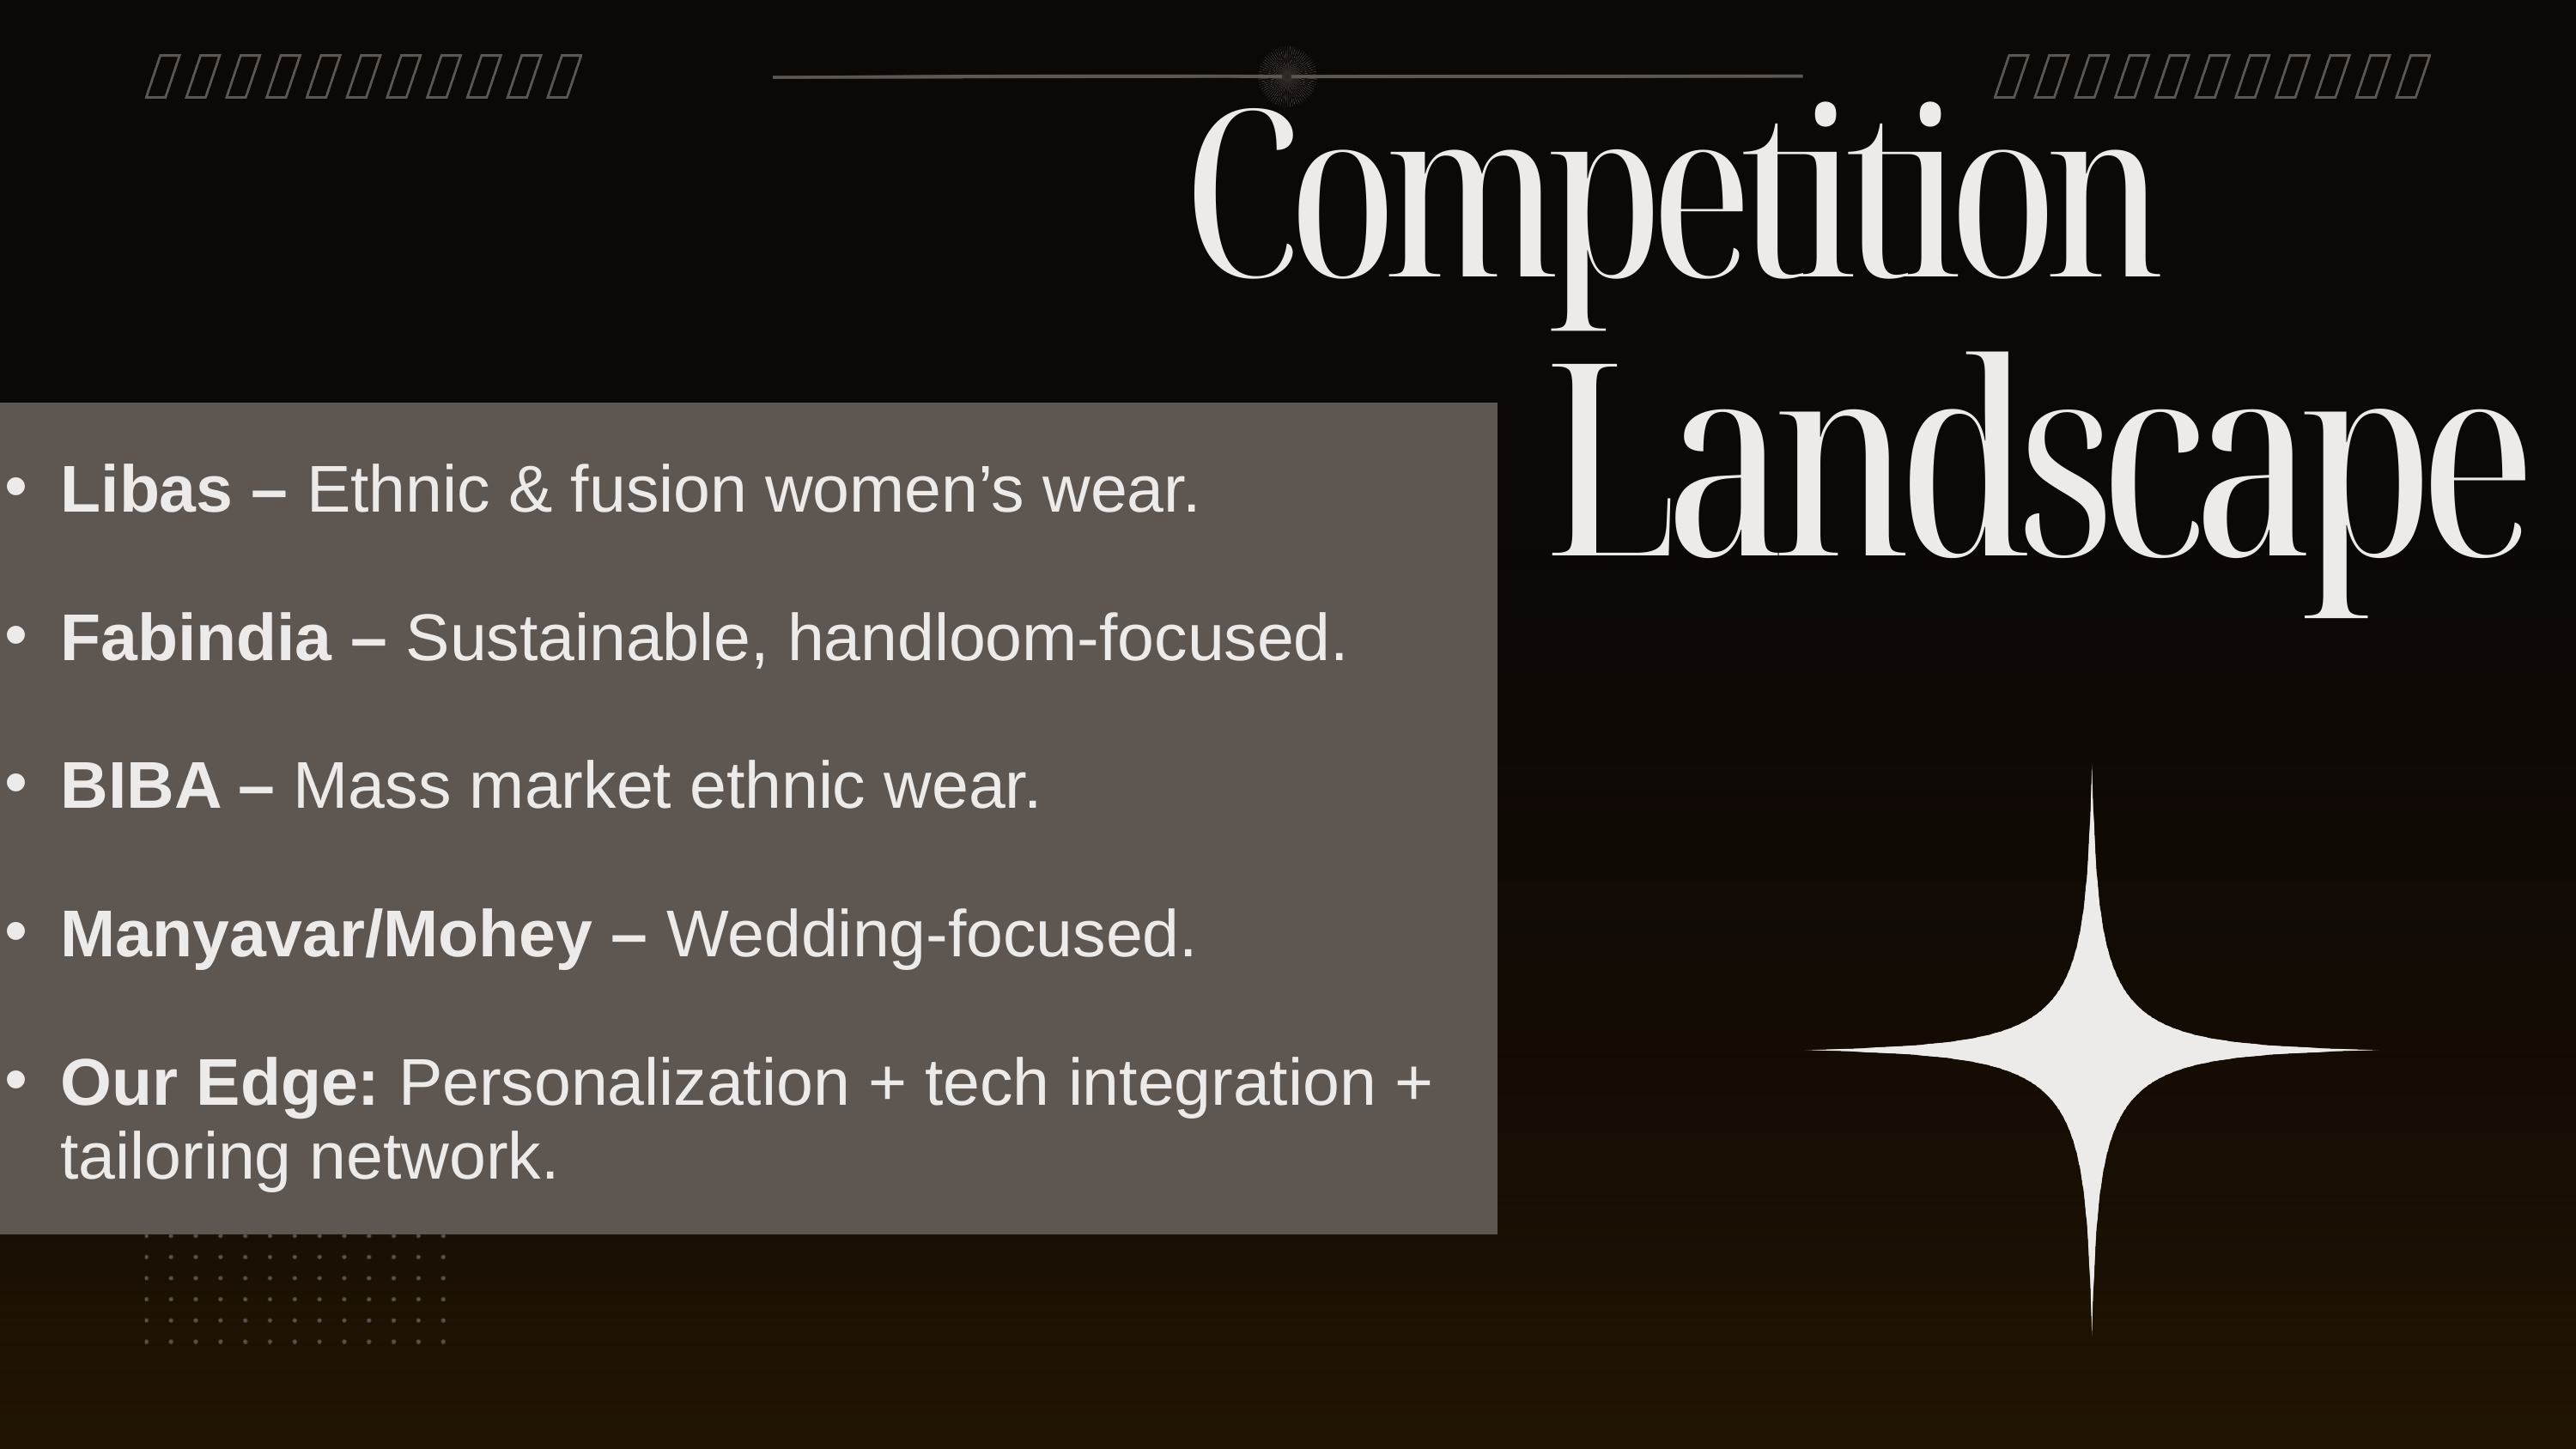

Competition

Landscape
Libas – Ethnic & fusion women’s wear.

Fabindia – Sustainable, handloom-focused.

BIBA – Mass market ethnic wear.

Manyavar/Mohey – Wedding-focused.

Our Edge: Personalization + tech integration + tailoring network.